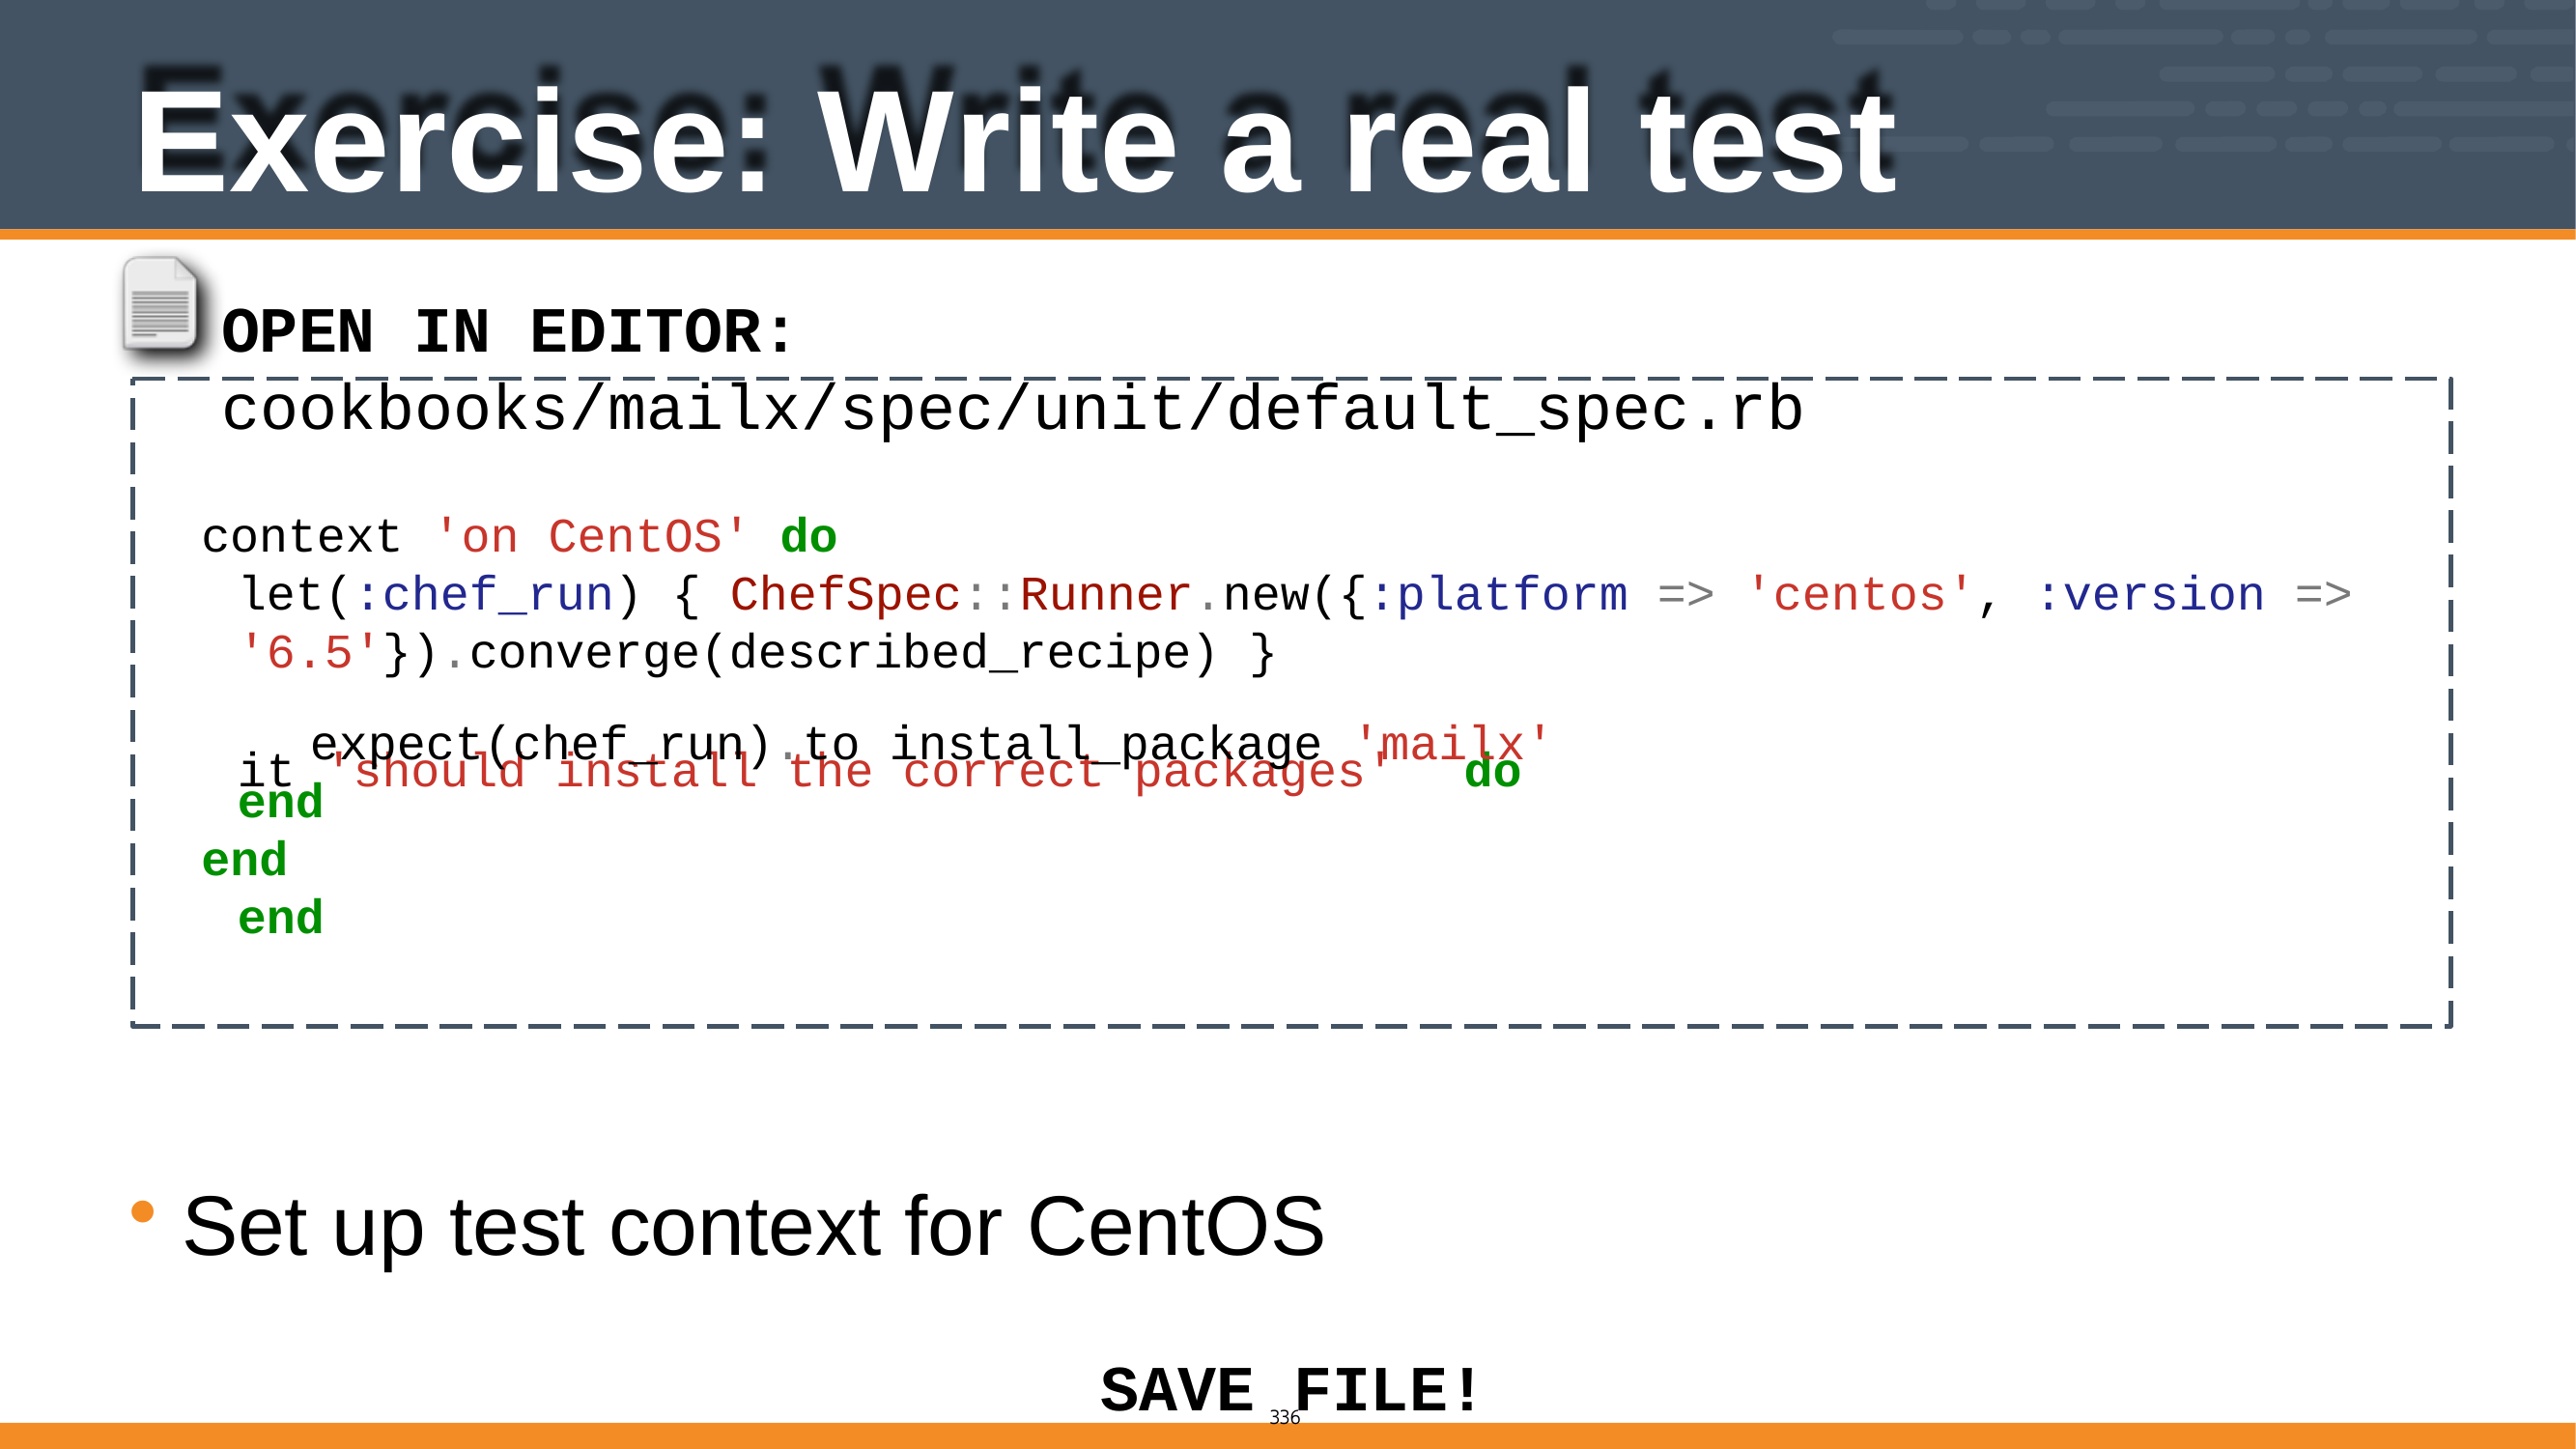

# Exercise: Write a real test

OPEN IN EDITOR: cookbooks/mailx/spec/unit/default_spec.rb

context 'on CentOS' do
let(:chef_run) { ChefSpec::Runner.new({:platform => 'centos', :version => '6.5'}).converge(described_recipe) }

it 'should install the correct packages'	do

expect(chef_run).to
end end
end
install_package 'mailx'
Set up test context for CentOS
SAVE FILE!
336